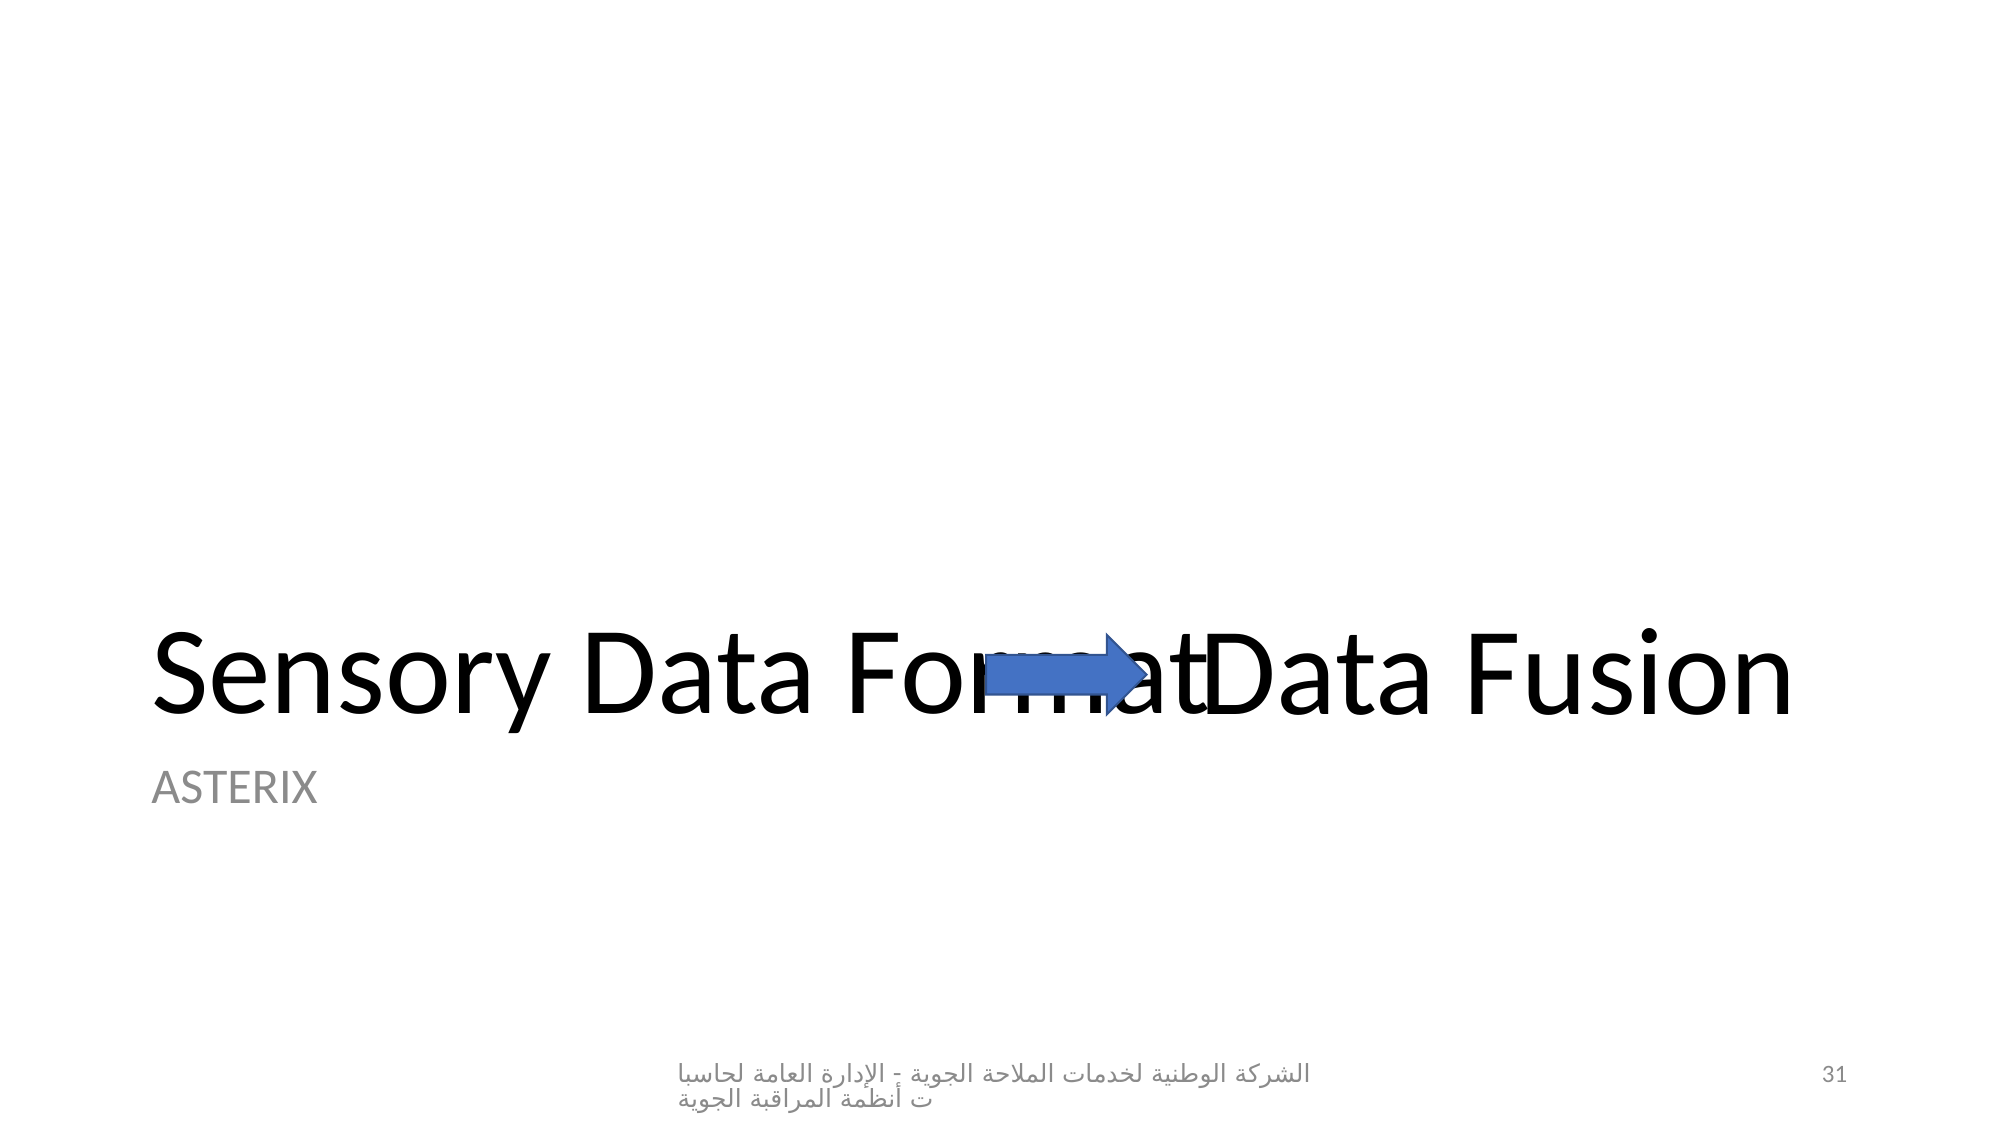

# Sensory Data Format
Data Fusion

ASTERIX
الشركة الوطنية لخدمات الملاحة الجوية - الإدارة العامة لحاسبات أنظمة المراقبة الجوية
31